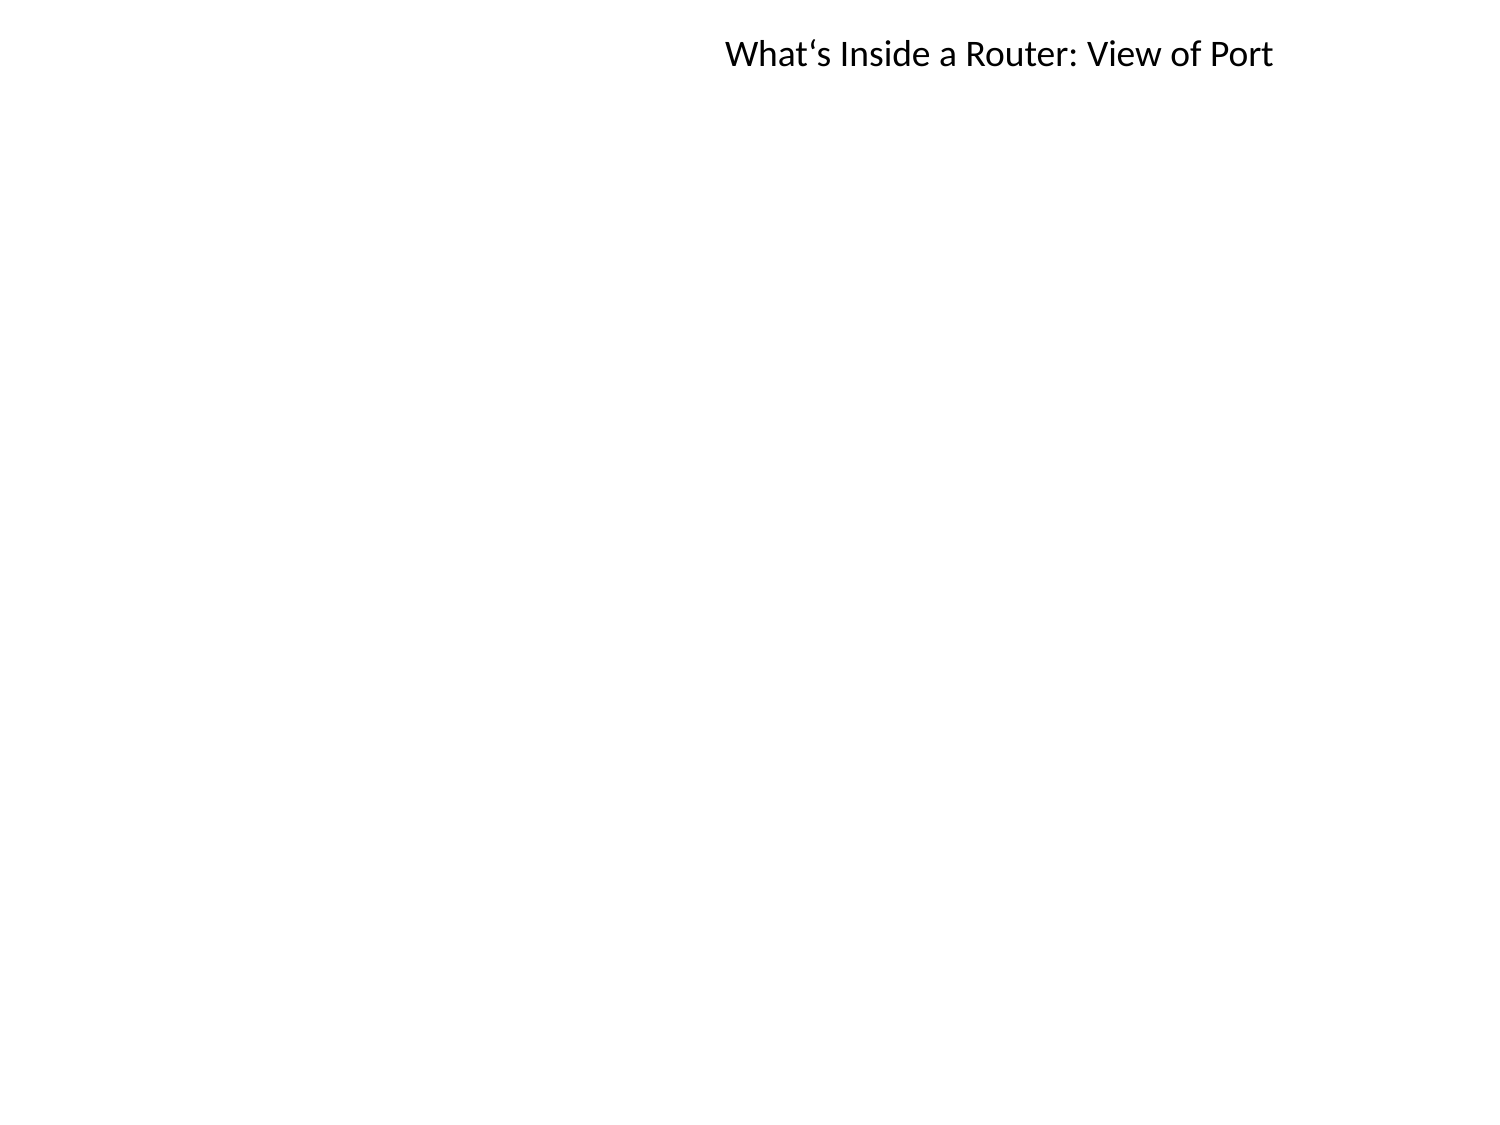

What‘s Inside a Router: View of Port

switch
fabric